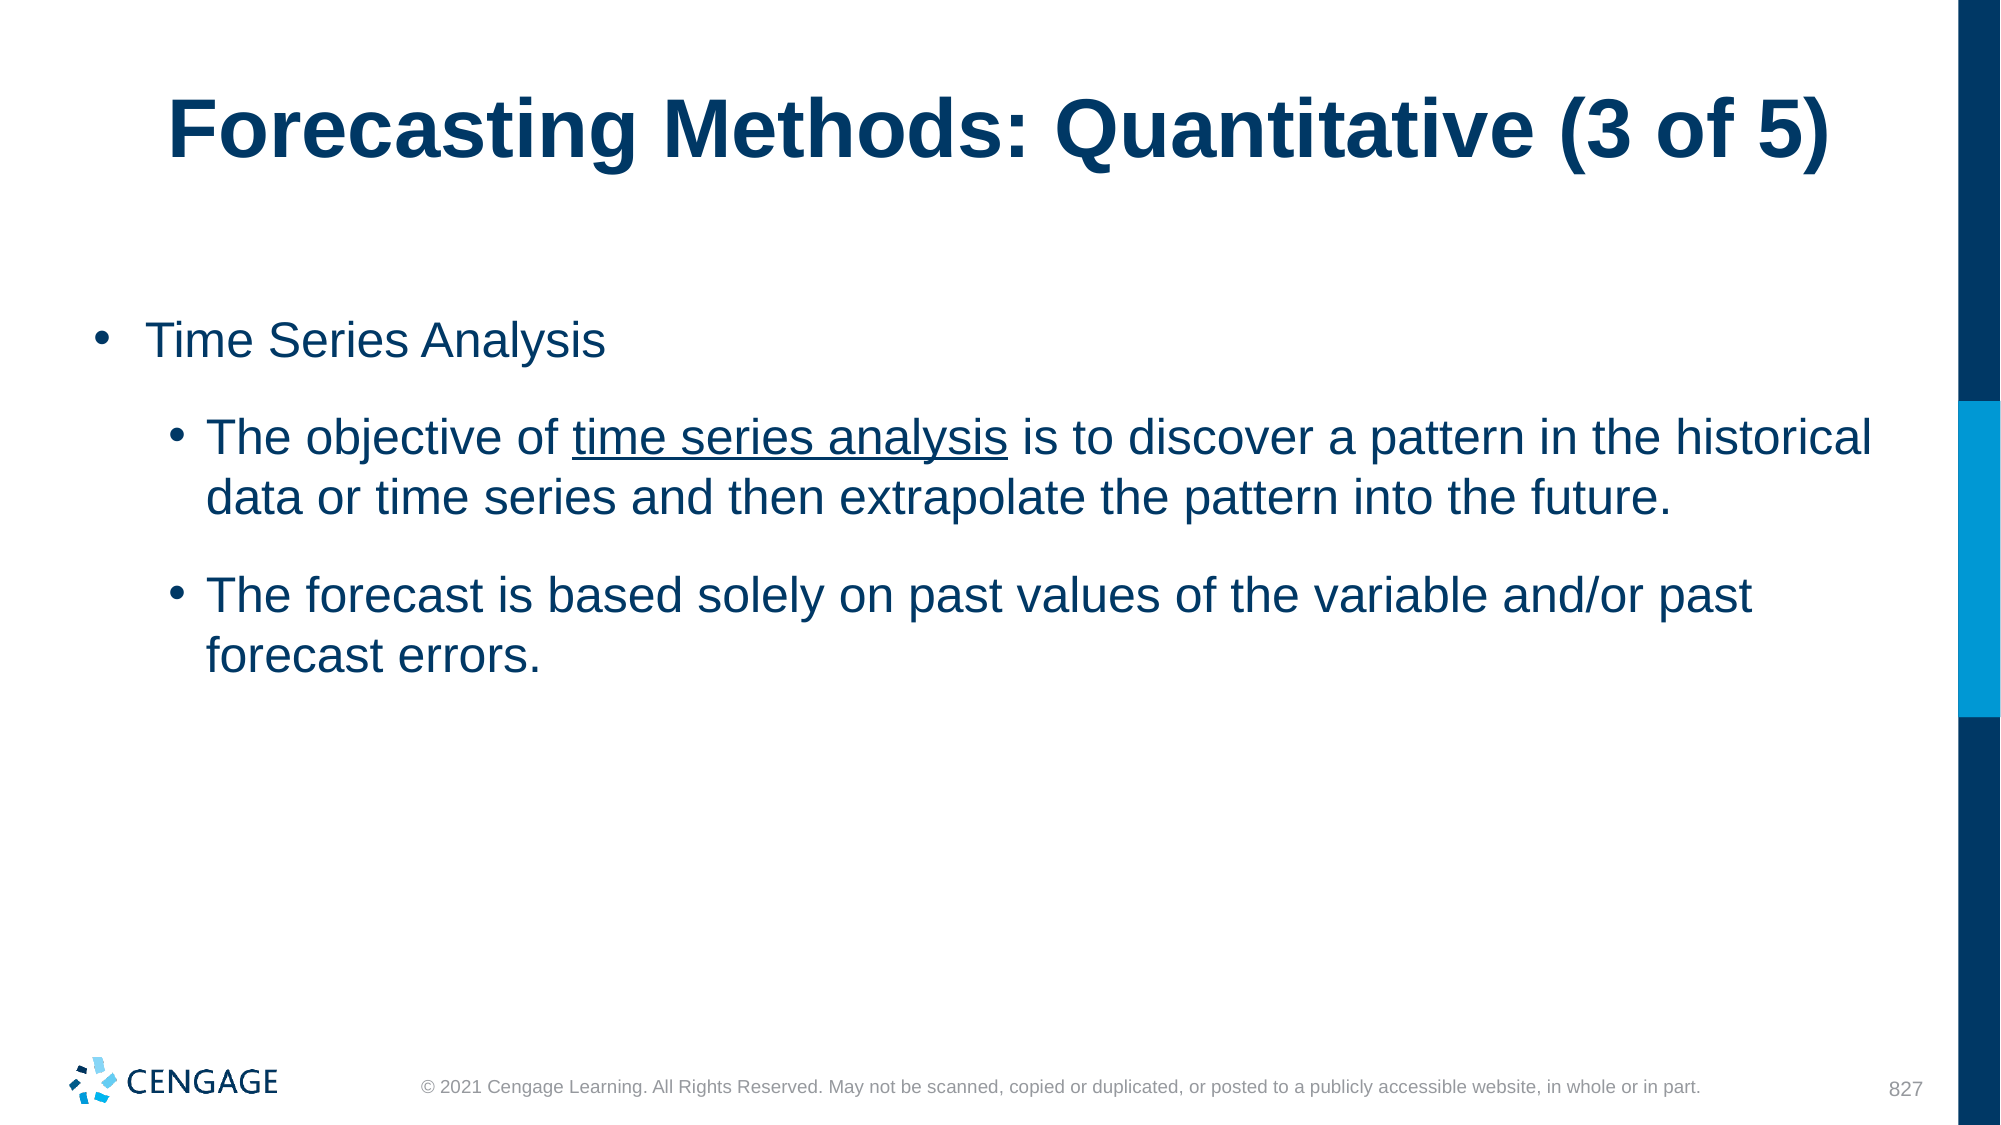

# Forecasting Methods: Quantitative (3 of 5)
 Time Series Analysis
The objective of time series analysis is to discover a pattern in the historical data or time series and then extrapolate the pattern into the future.
The forecast is based solely on past values of the variable and/or past forecast errors.